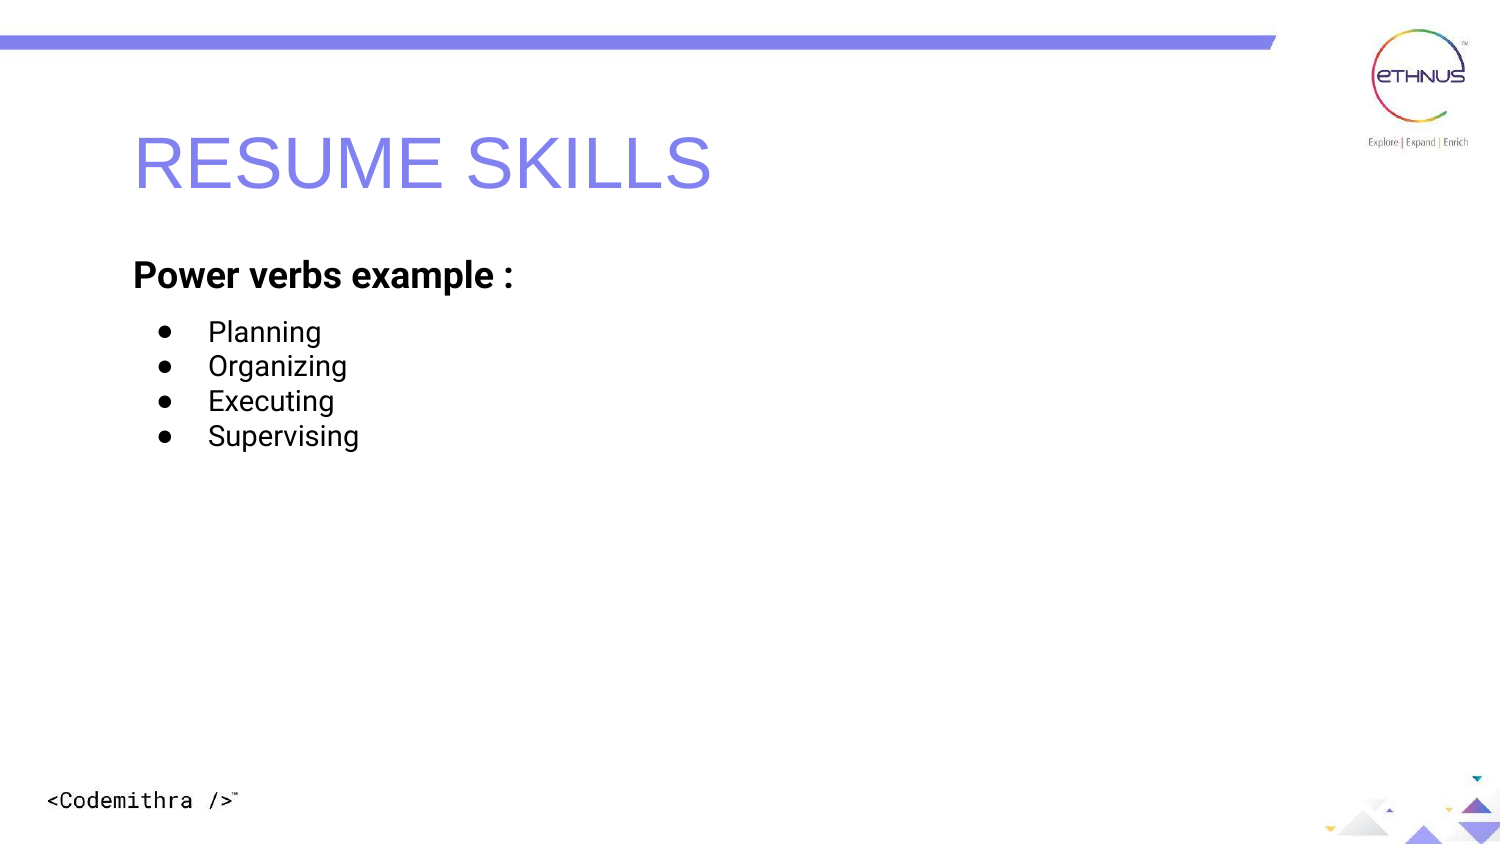

RESUME SKILLS
Power verbs example :
Planning
Organizing
Executing
Supervising